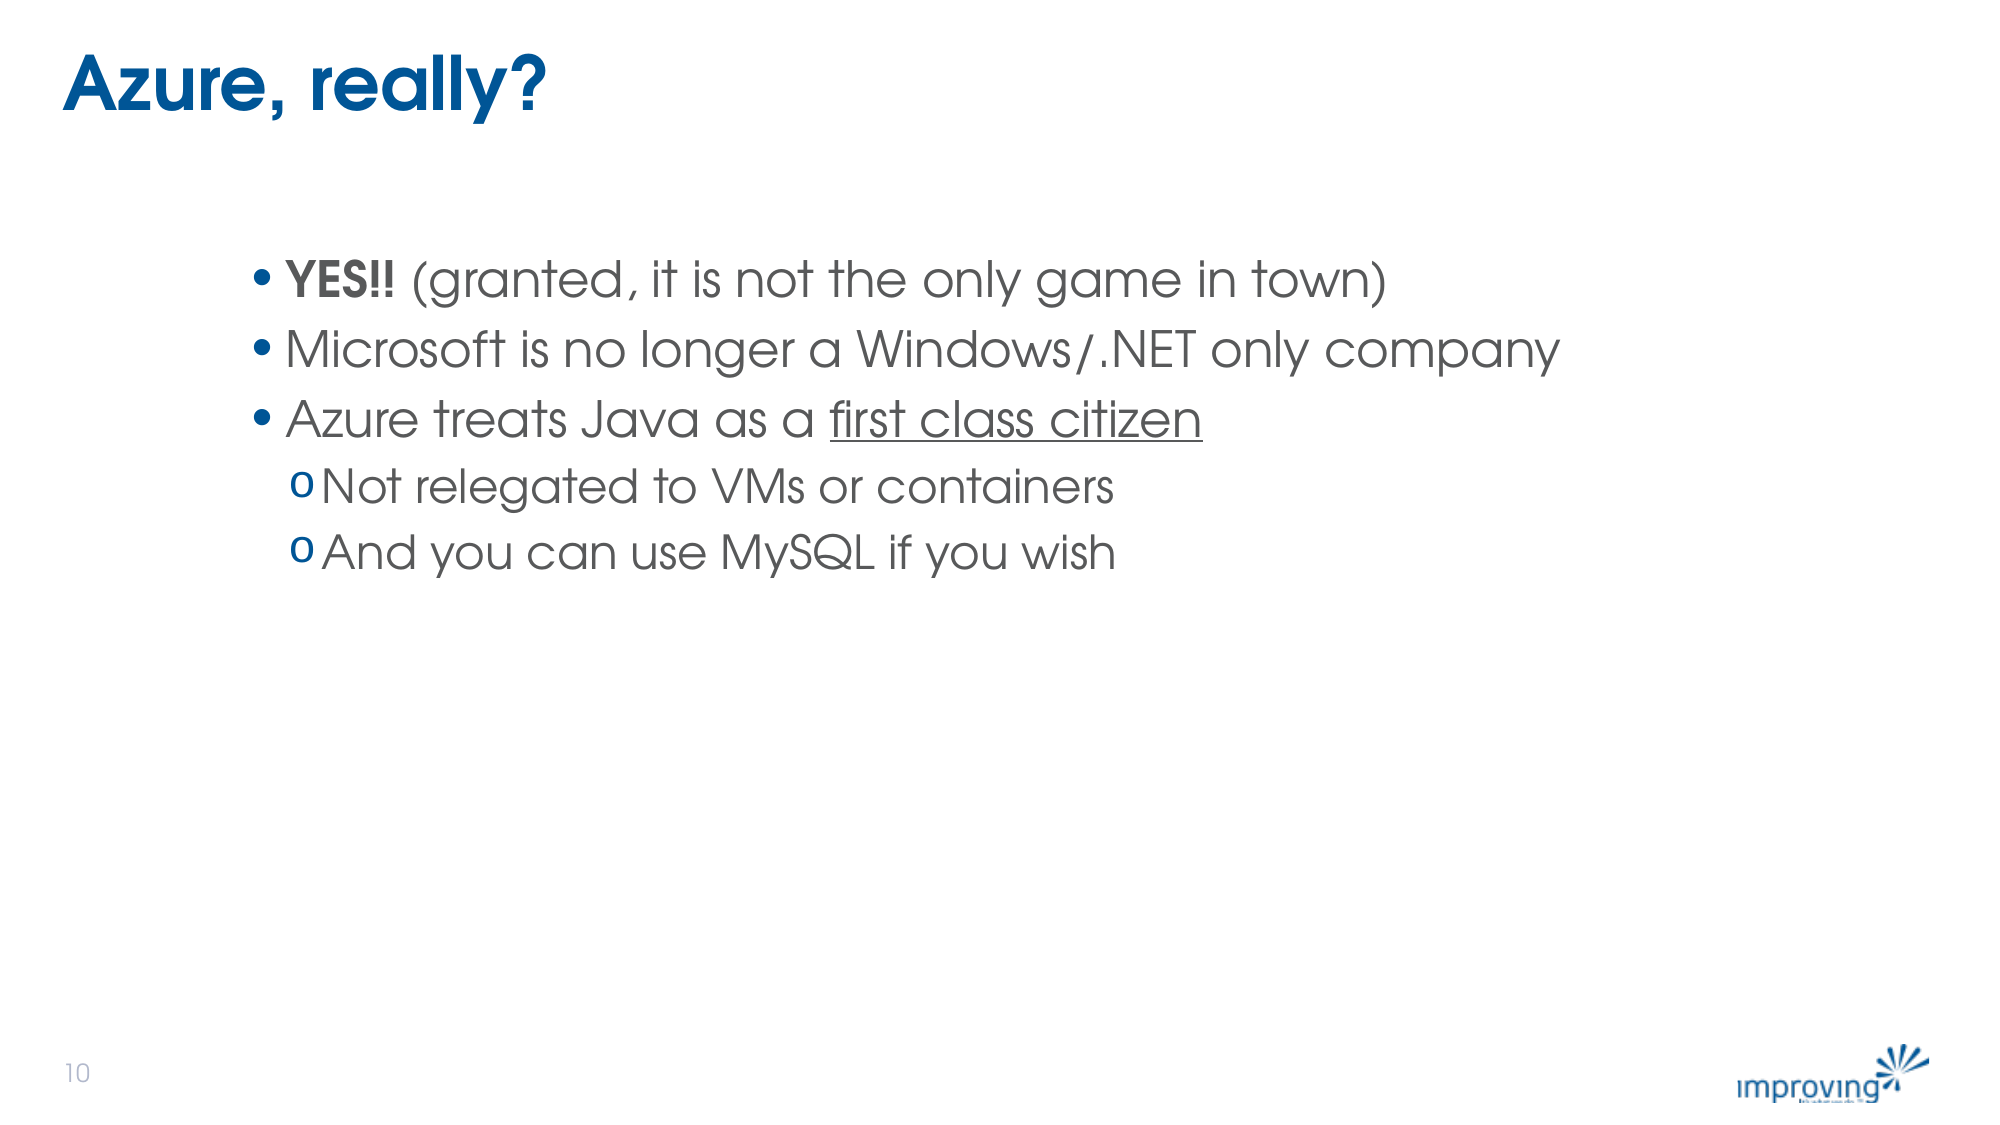

# Azure, really?

YES!! (granted, it is not the only game in town)
Microsoft is no longer a Windows/.NET only company
Azure treats Java as a first class citizen
Not relegated to VMs or containers
And you can use MySQL if you wish

10